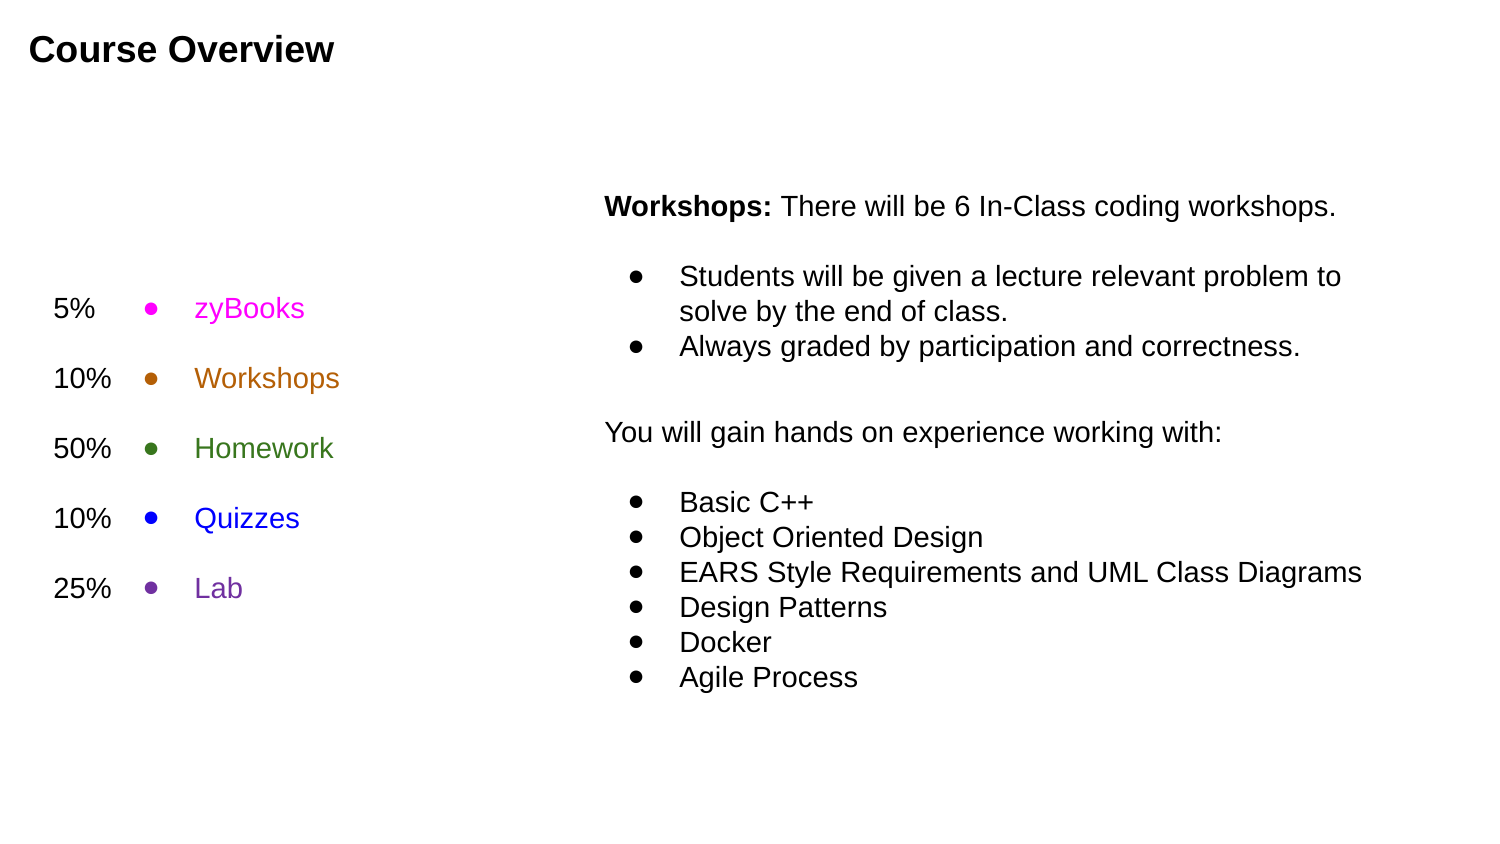

# Course Overview
Workshops: There will be 6 In-Class coding workshops.

Students will be given a lecture relevant problem to solve by the end of class.
Always graded by participation and correctness.

zyBooks

Workshops

Homework

Quizzes

Lab
5%

10%

50%

10%

25%
You will gain hands on experience working with:

Basic C++
Object Oriented Design
EARS Style Requirements and UML Class Diagrams
Design Patterns
Docker
Agile Process